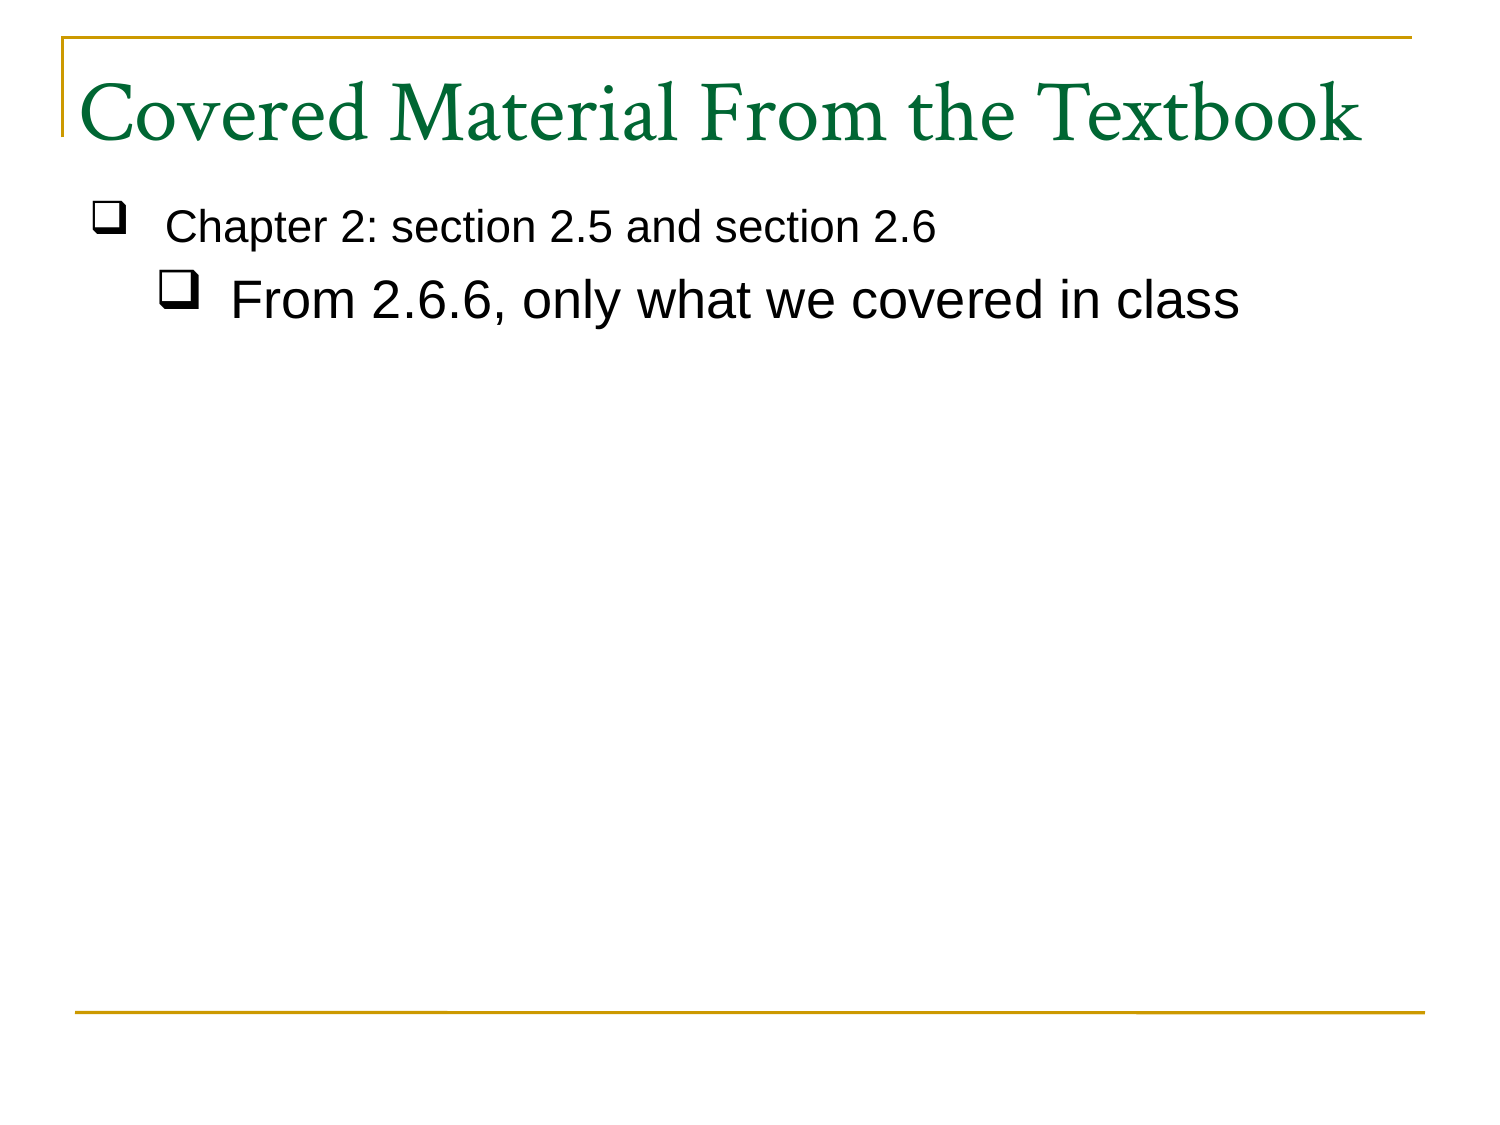

# Covered Material From the Textbook
Chapter 2: section 2.5 and section 2.6
From 2.6.6, only what we covered in class